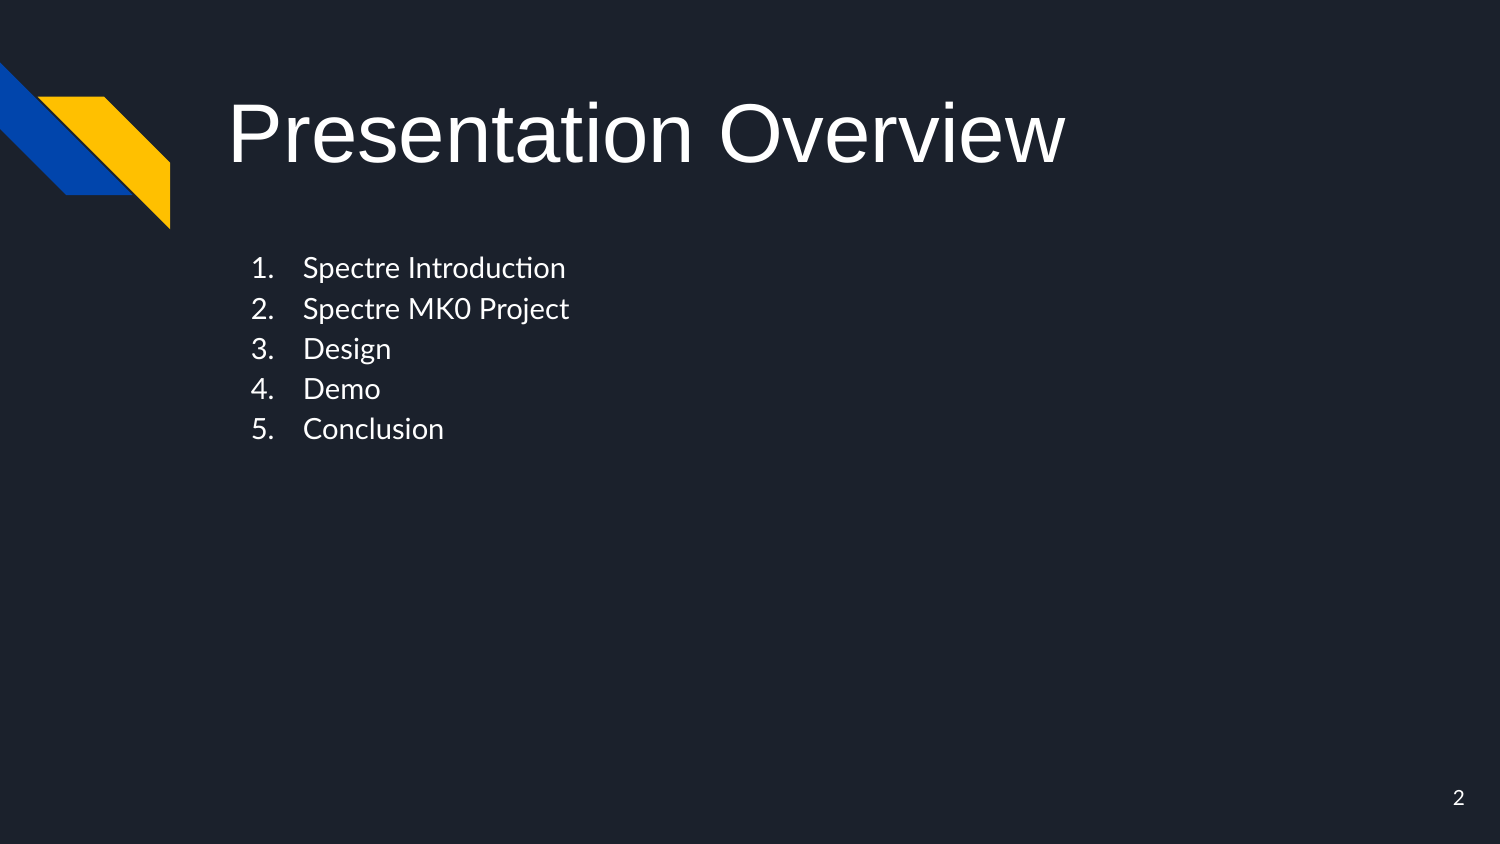

# Presentation Overview
Spectre Introduction
Spectre MK0 Project
Design
Demo
Conclusion

2